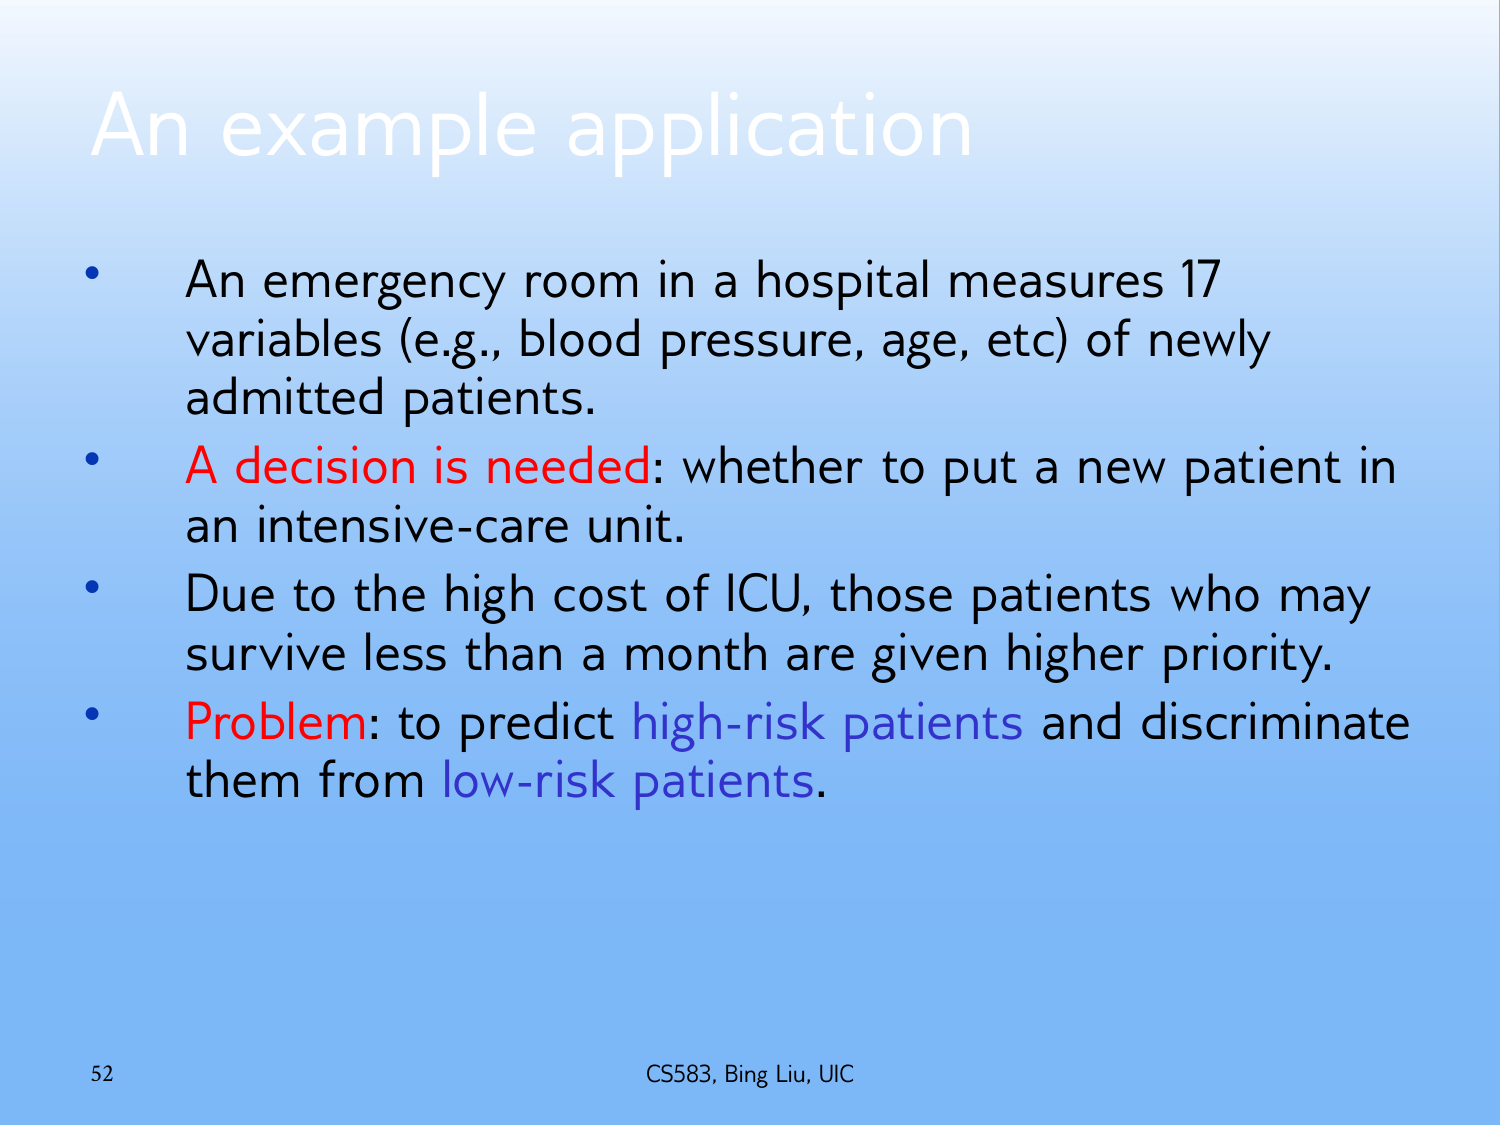

# An example application
An emergency room in a hospital measures 17 variables (e.g., blood pressure, age, etc) of newly admitted patients.
A decision is needed: whether to put a new patient in an intensive-care unit.
Due to the high cost of ICU, those patients who may survive less than a month are given higher priority.
Problem: to predict high-risk patients and discriminate them from low-risk patients.
52
CS583, Bing Liu, UIC